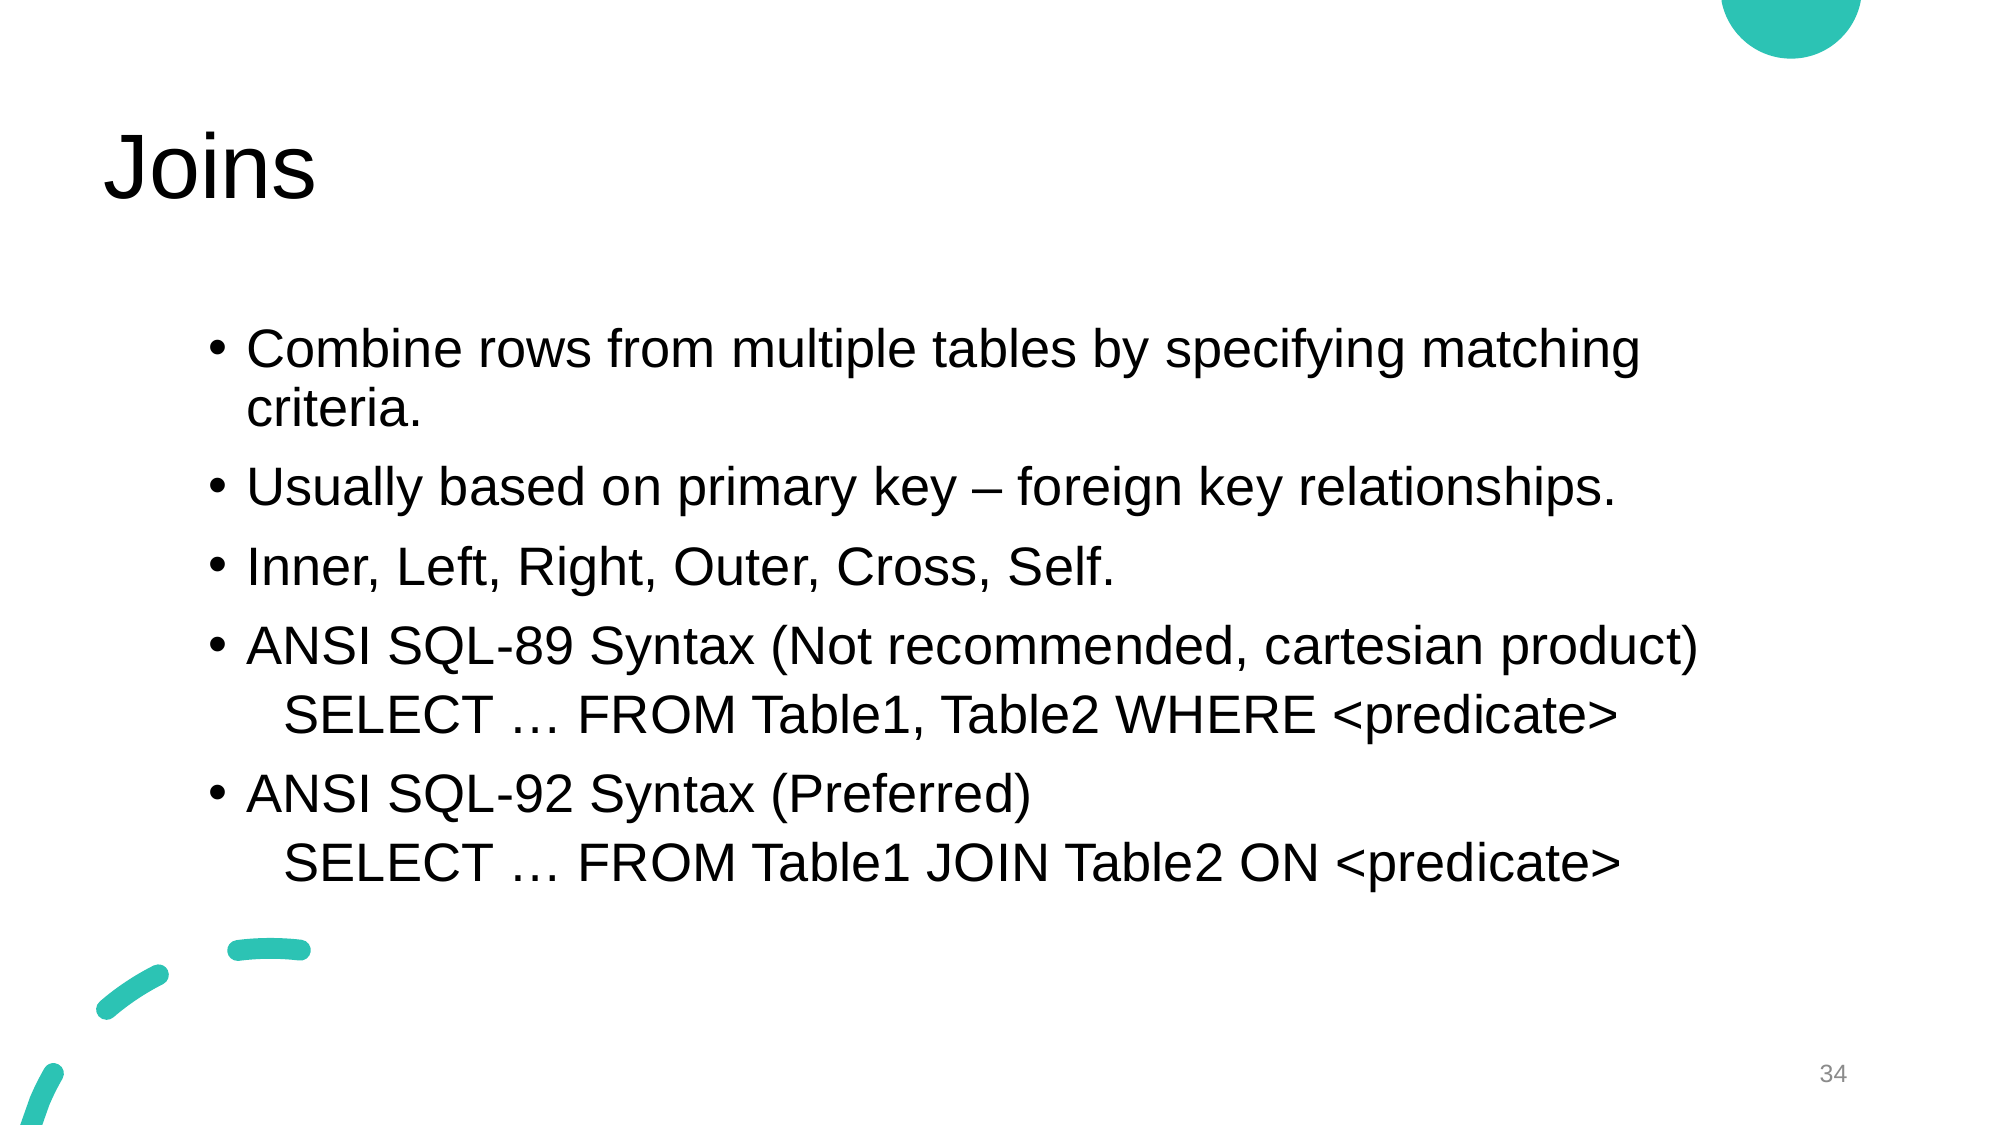

# Joins
Combine rows from multiple tables by specifying matching criteria.
Usually based on primary key – foreign key relationships.
Inner, Left, Right, Outer, Cross, Self.
ANSI SQL-89 Syntax (Not recommended, cartesian product)
SELECT … FROM Table1, Table2 WHERE <predicate>
ANSI SQL-92 Syntax (Preferred)
SELECT … FROM Table1 JOIN Table2 ON <predicate>
34